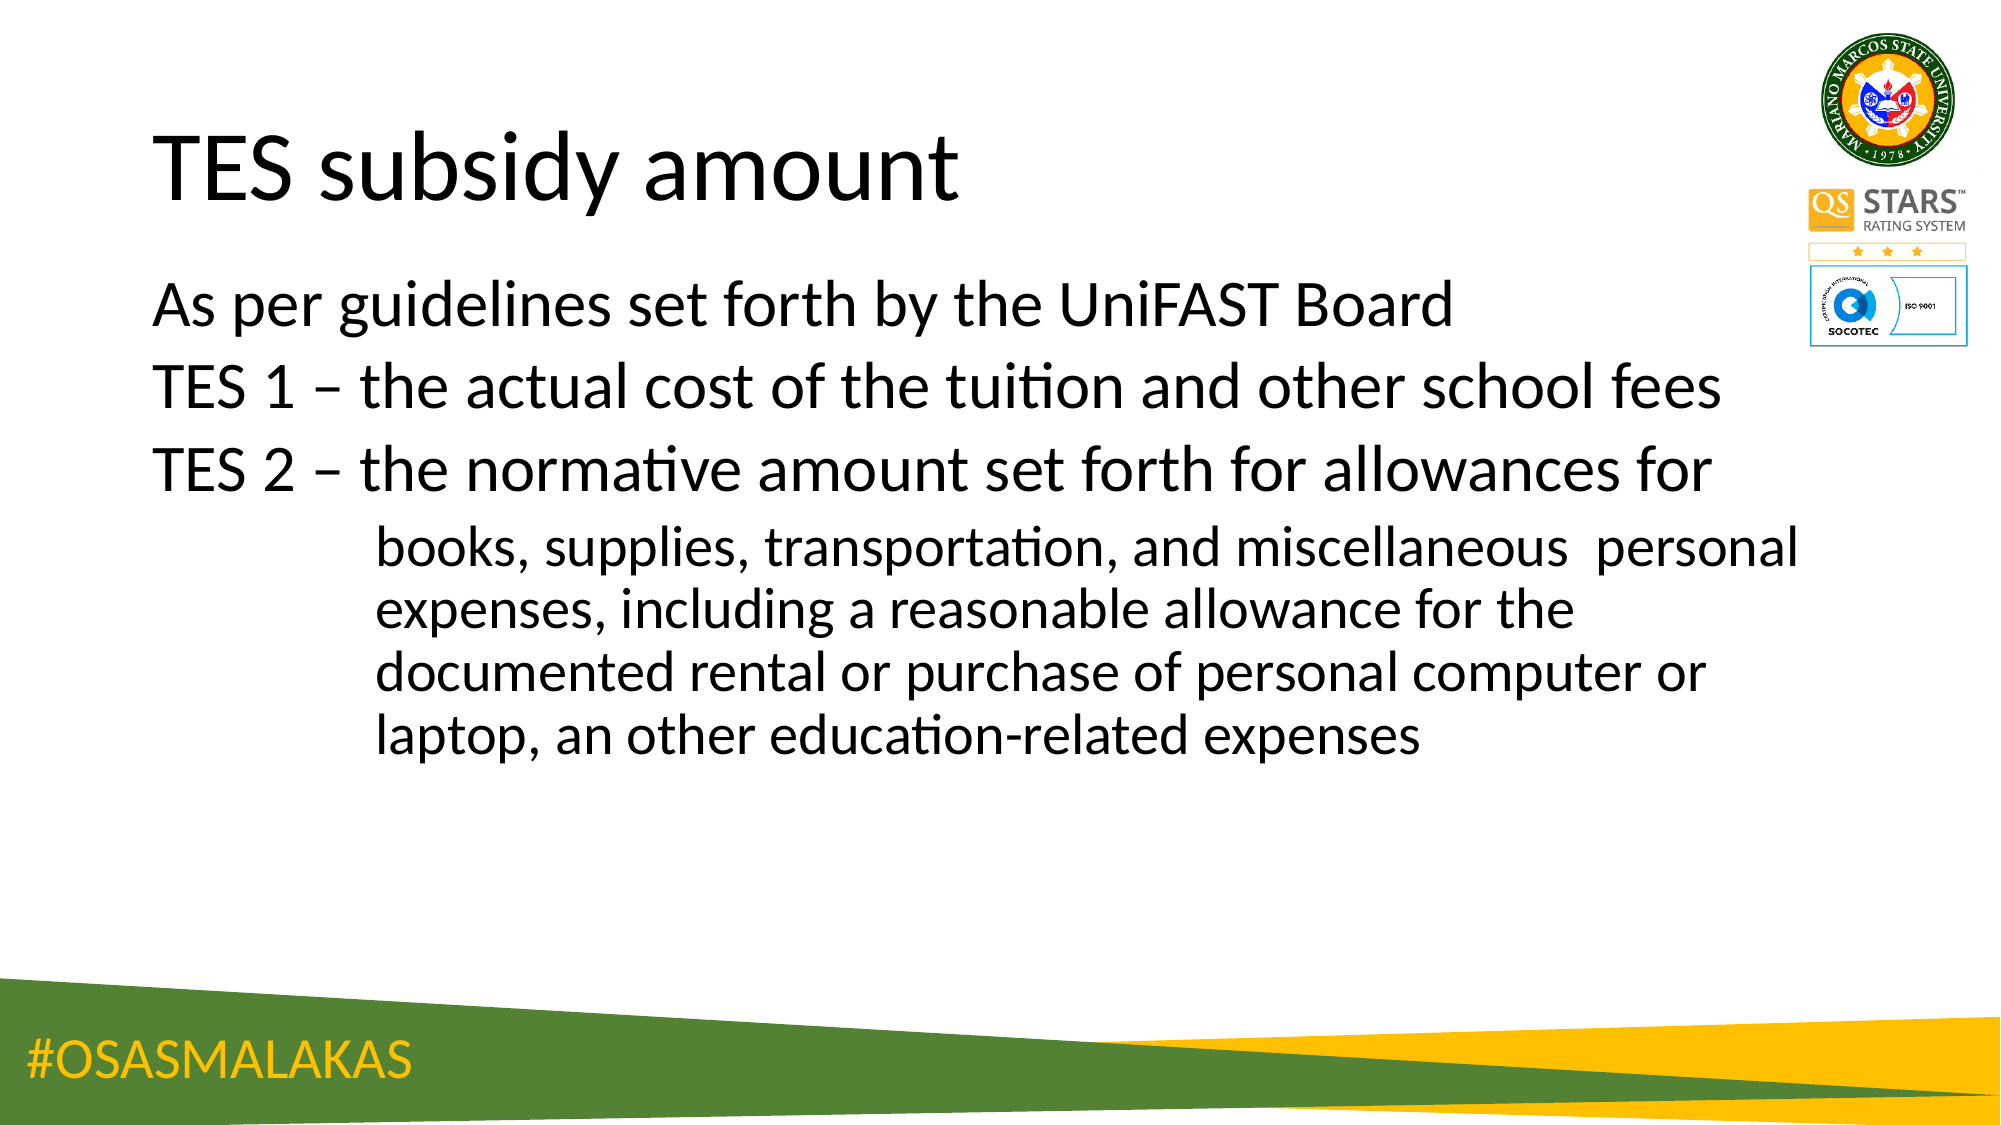

# TES subsidy amount
As per guidelines set forth by the UniFAST Board
TES 1 – the actual cost of the tuition and other school fees
TES 2 – the normative amount set forth for allowances for
	books, supplies, transportation, and miscellaneous  personal expenses, including a reasonable allowance for the documented rental or purchase of personal computer or laptop, an other education-related expenses